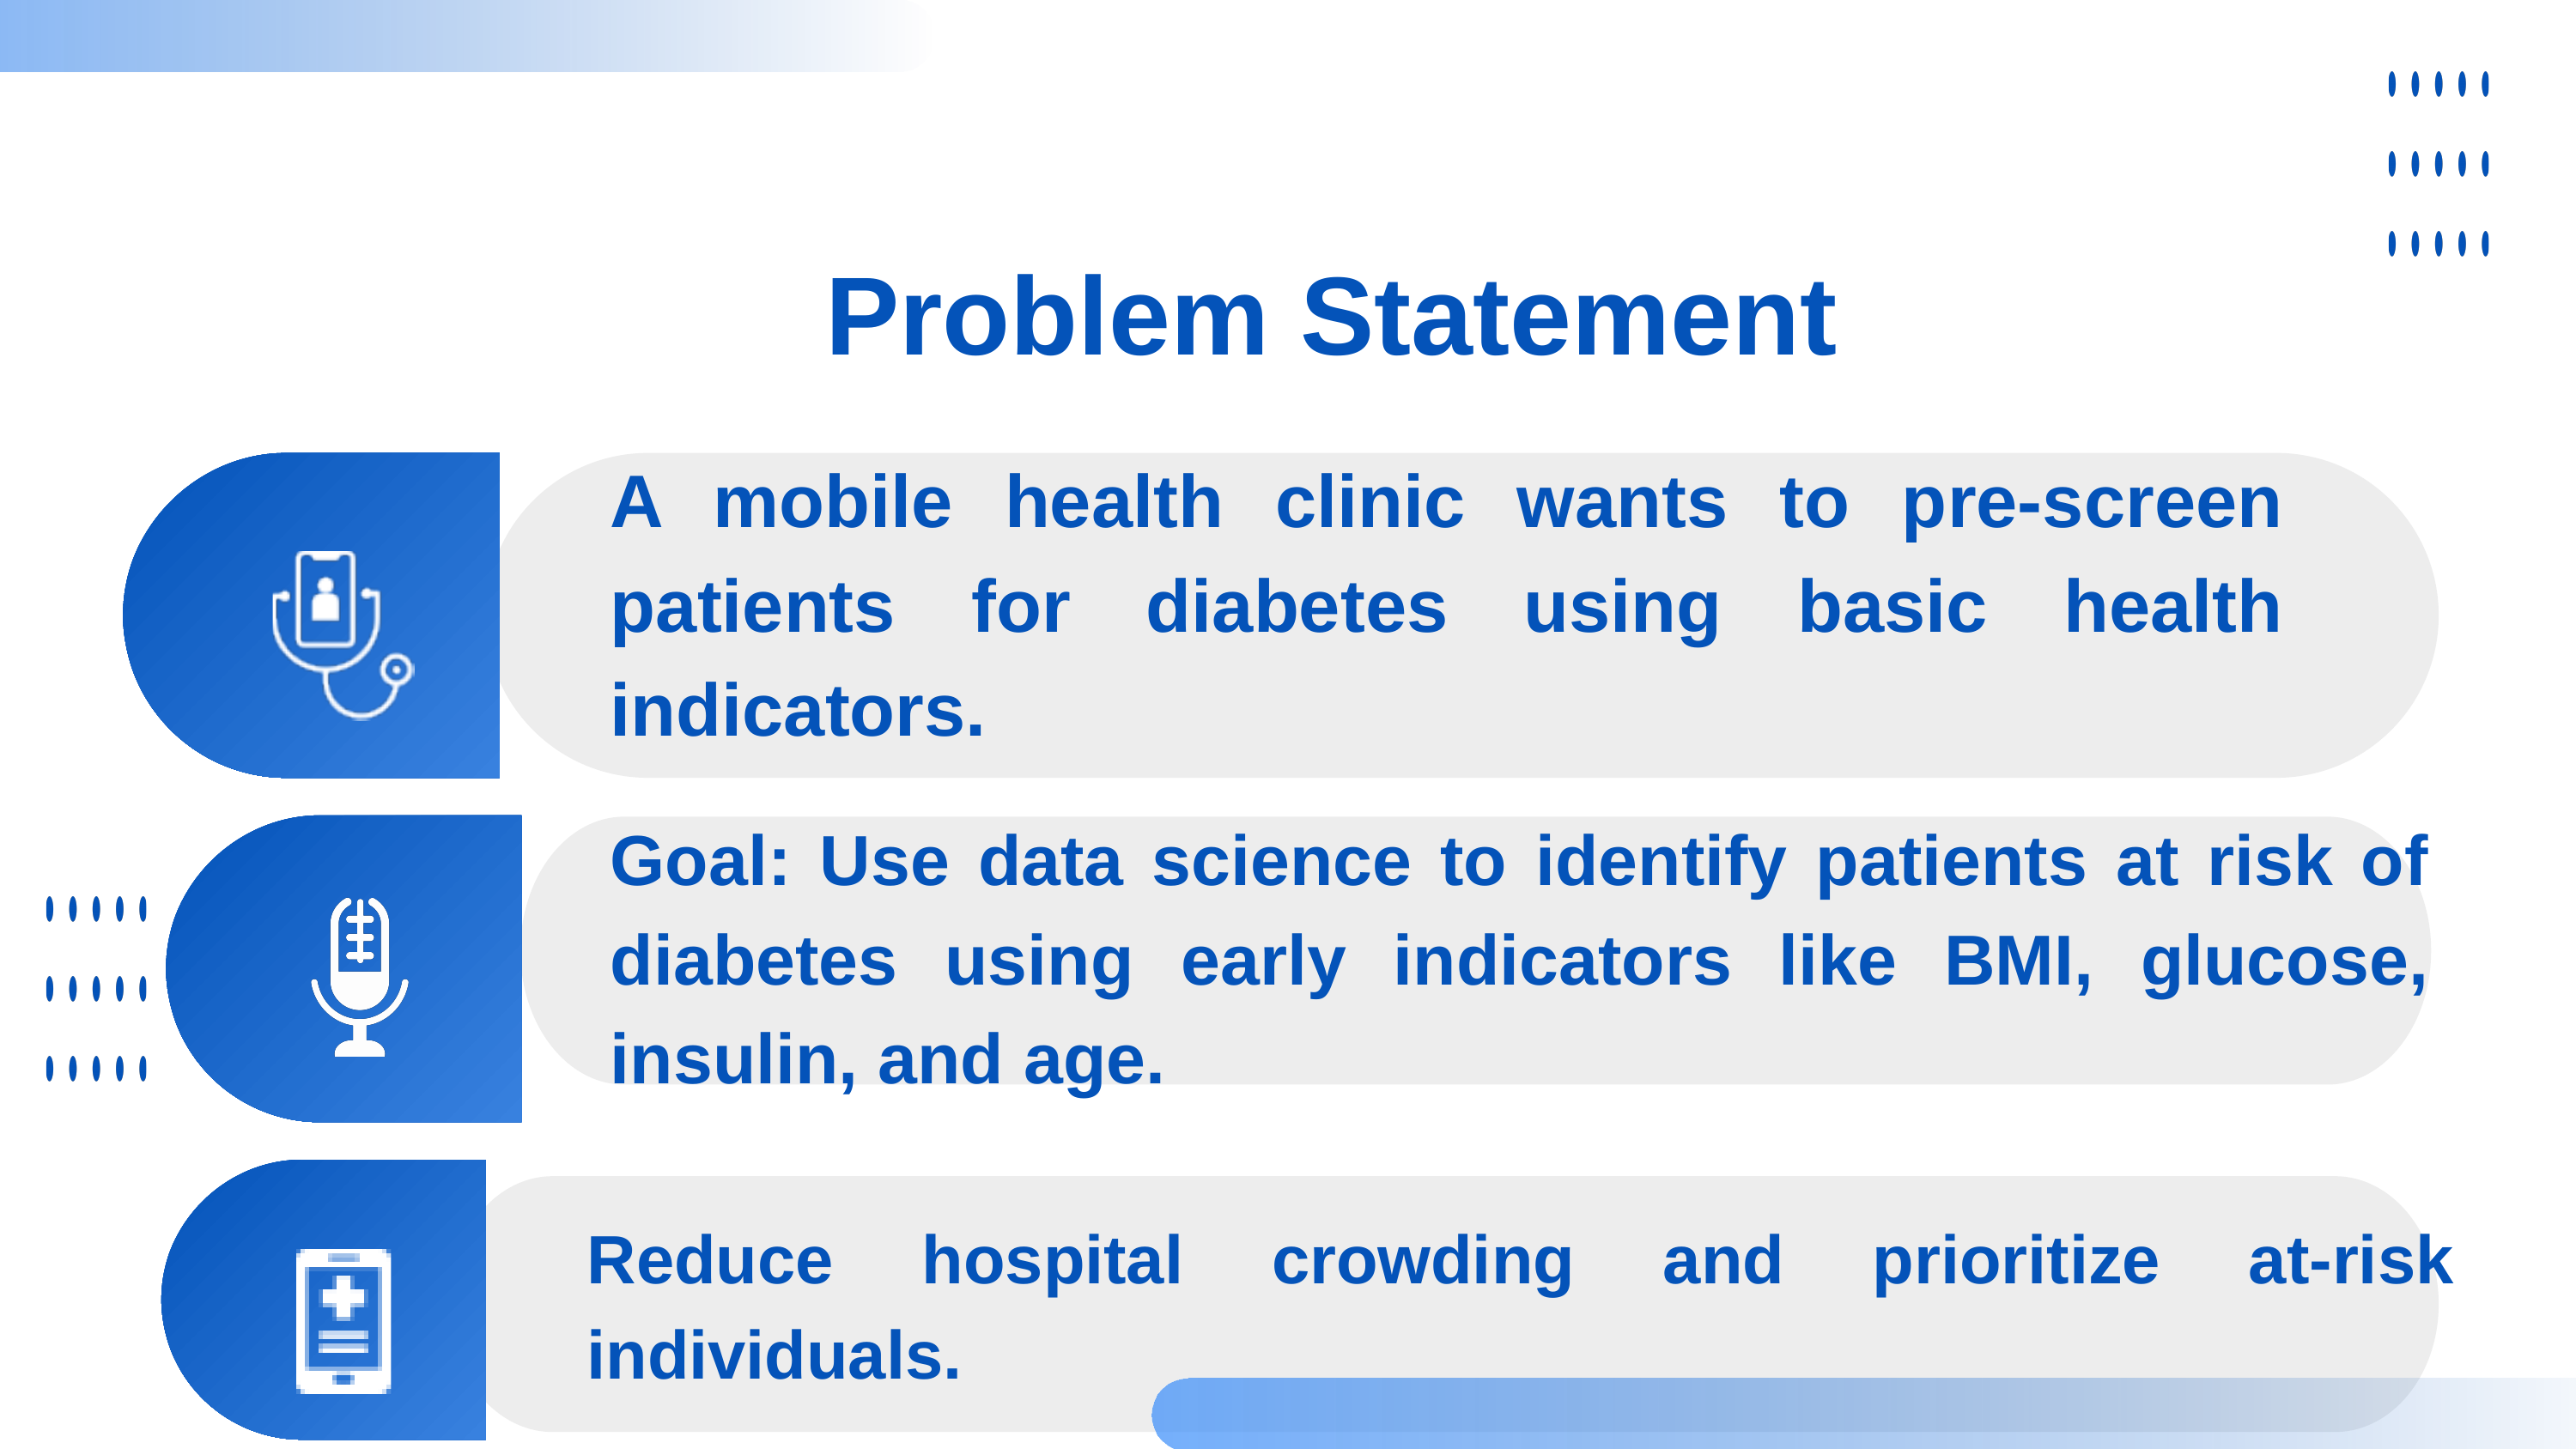

Problem Statement

A mobile health clinic wants to pre-screen patients for diabetes using basic health indicators.

Goal: Use data science to identify patients at risk of diabetes using early indicators like BMI, glucose, insulin, and age.

Reduce hospital crowding and prioritize at-risk individuals.